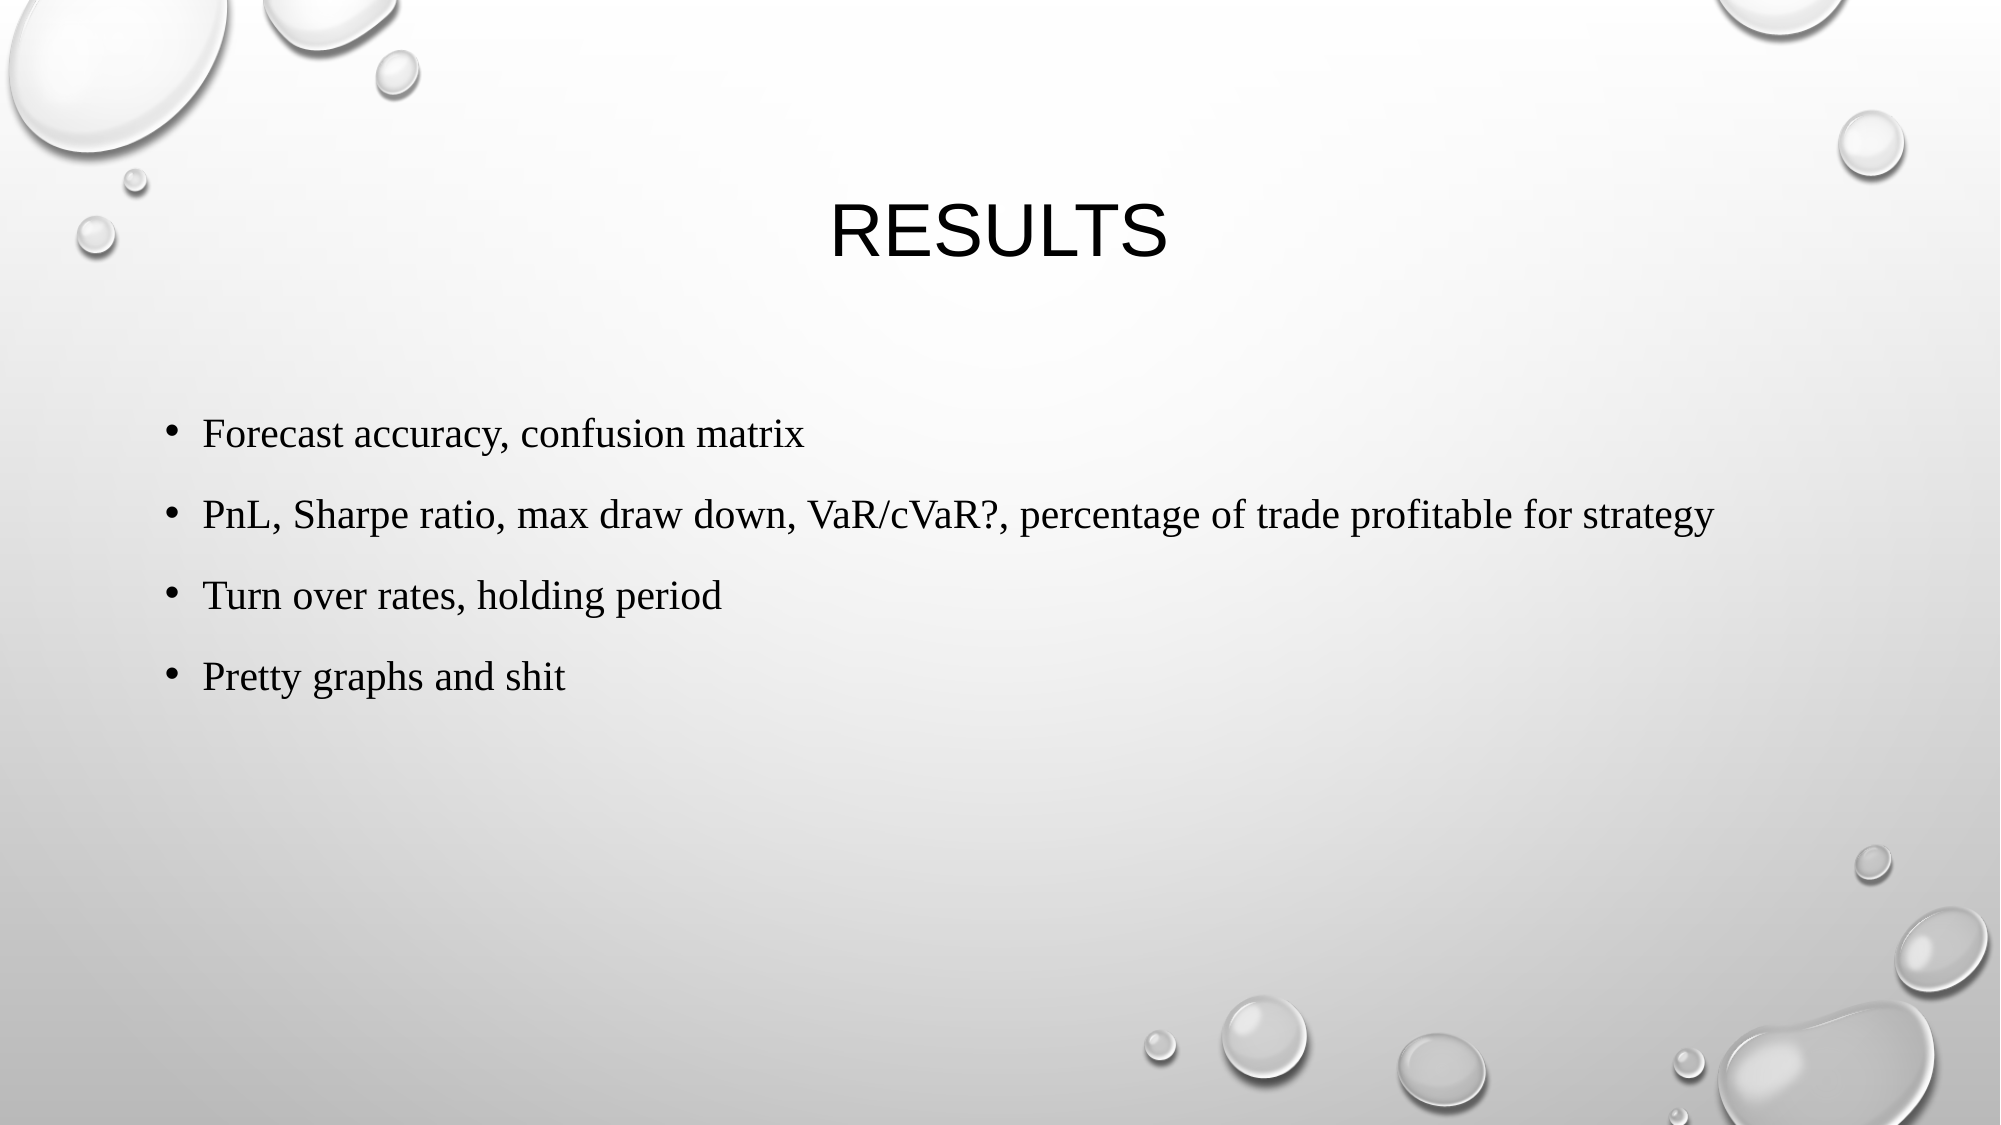

# results
Forecast accuracy, confusion matrix
PnL, Sharpe ratio, max draw down, VaR/cVaR?, percentage of trade profitable for strategy
Turn over rates, holding period
Pretty graphs and shit